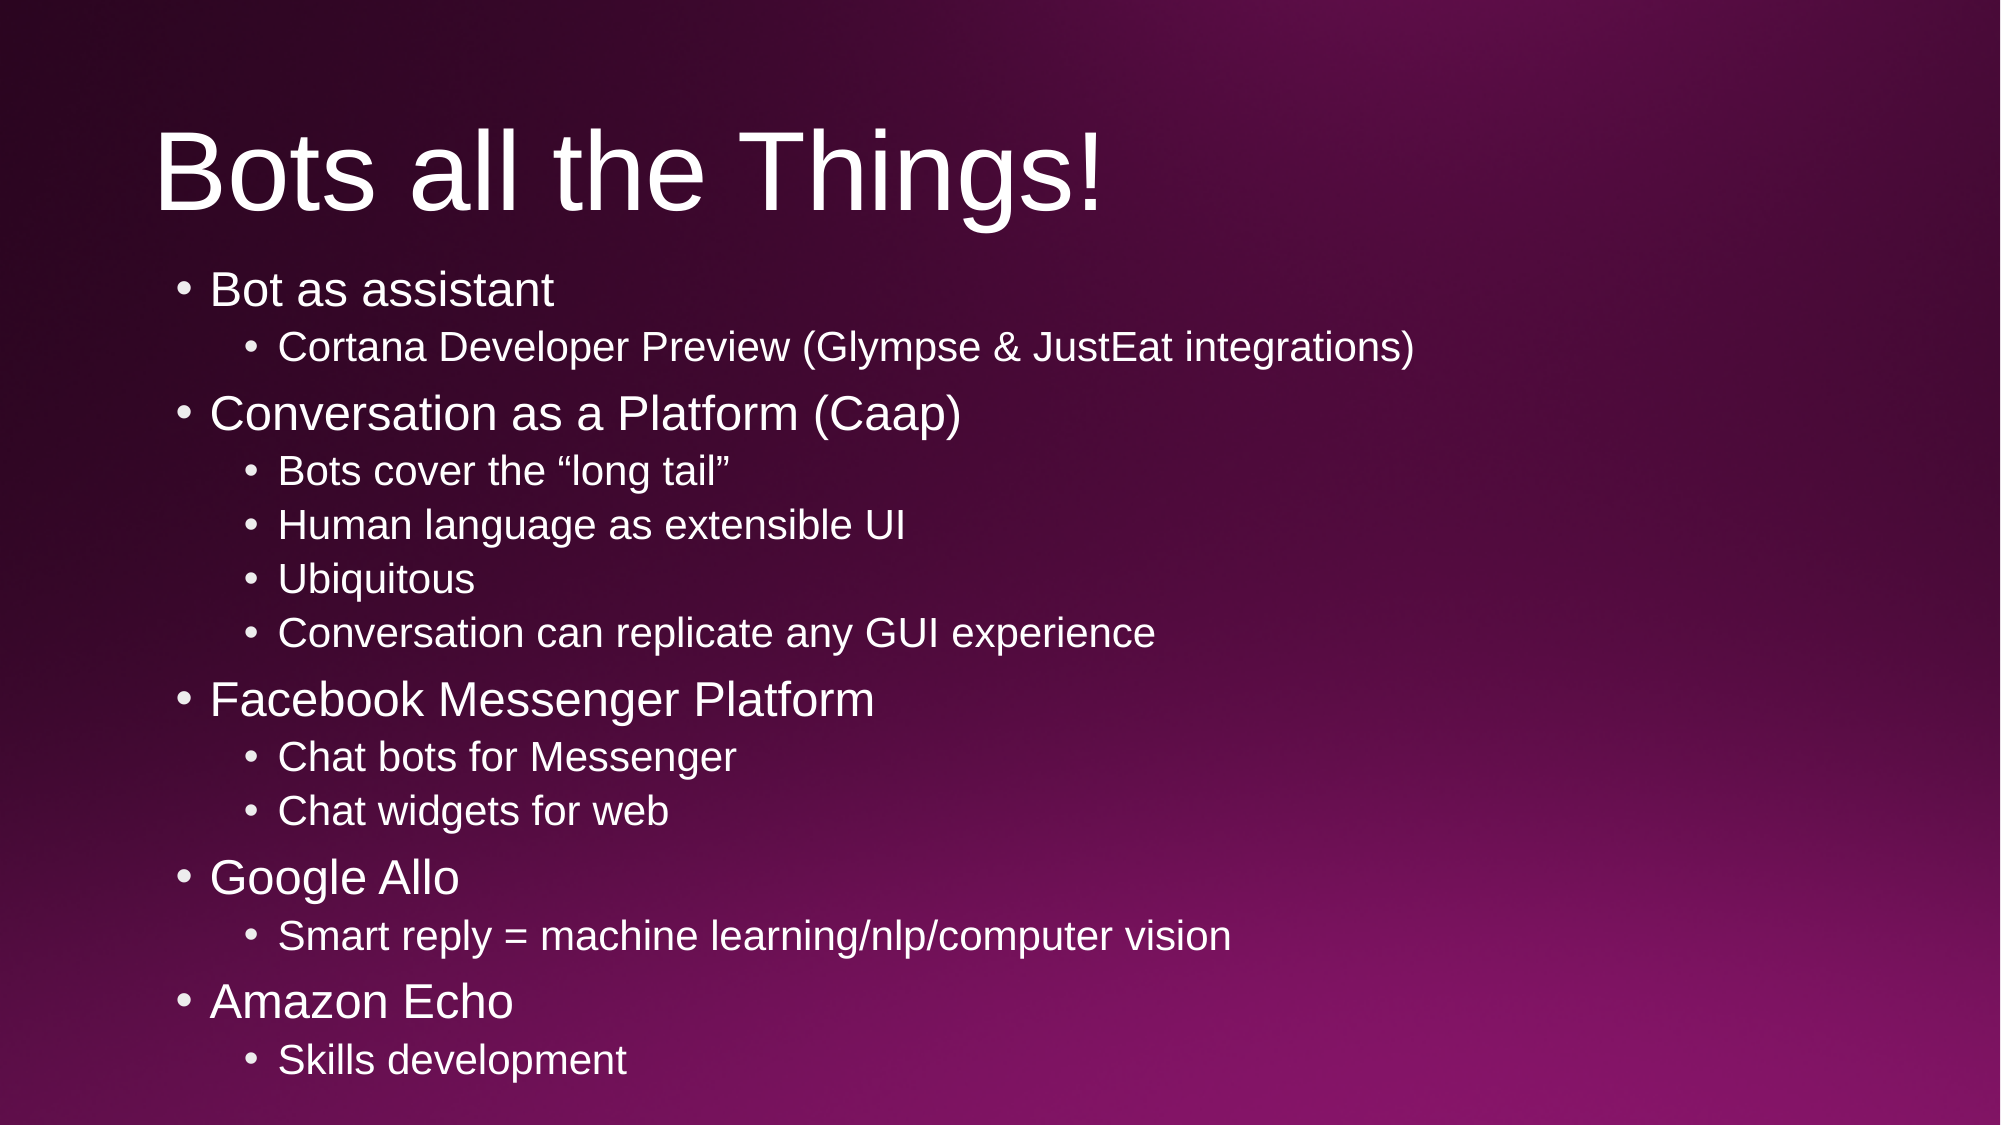

# Bots all the Things!
Bot as assistant
Cortana Developer Preview (Glympse & JustEat integrations)
Conversation as a Platform (Caap)
Bots cover the “long tail”
Human language as extensible UI
Ubiquitous
Conversation can replicate any GUI experience
Facebook Messenger Platform
Chat bots for Messenger
Chat widgets for web
Google Allo
Smart reply = machine learning/nlp/computer vision
Amazon Echo
Skills development